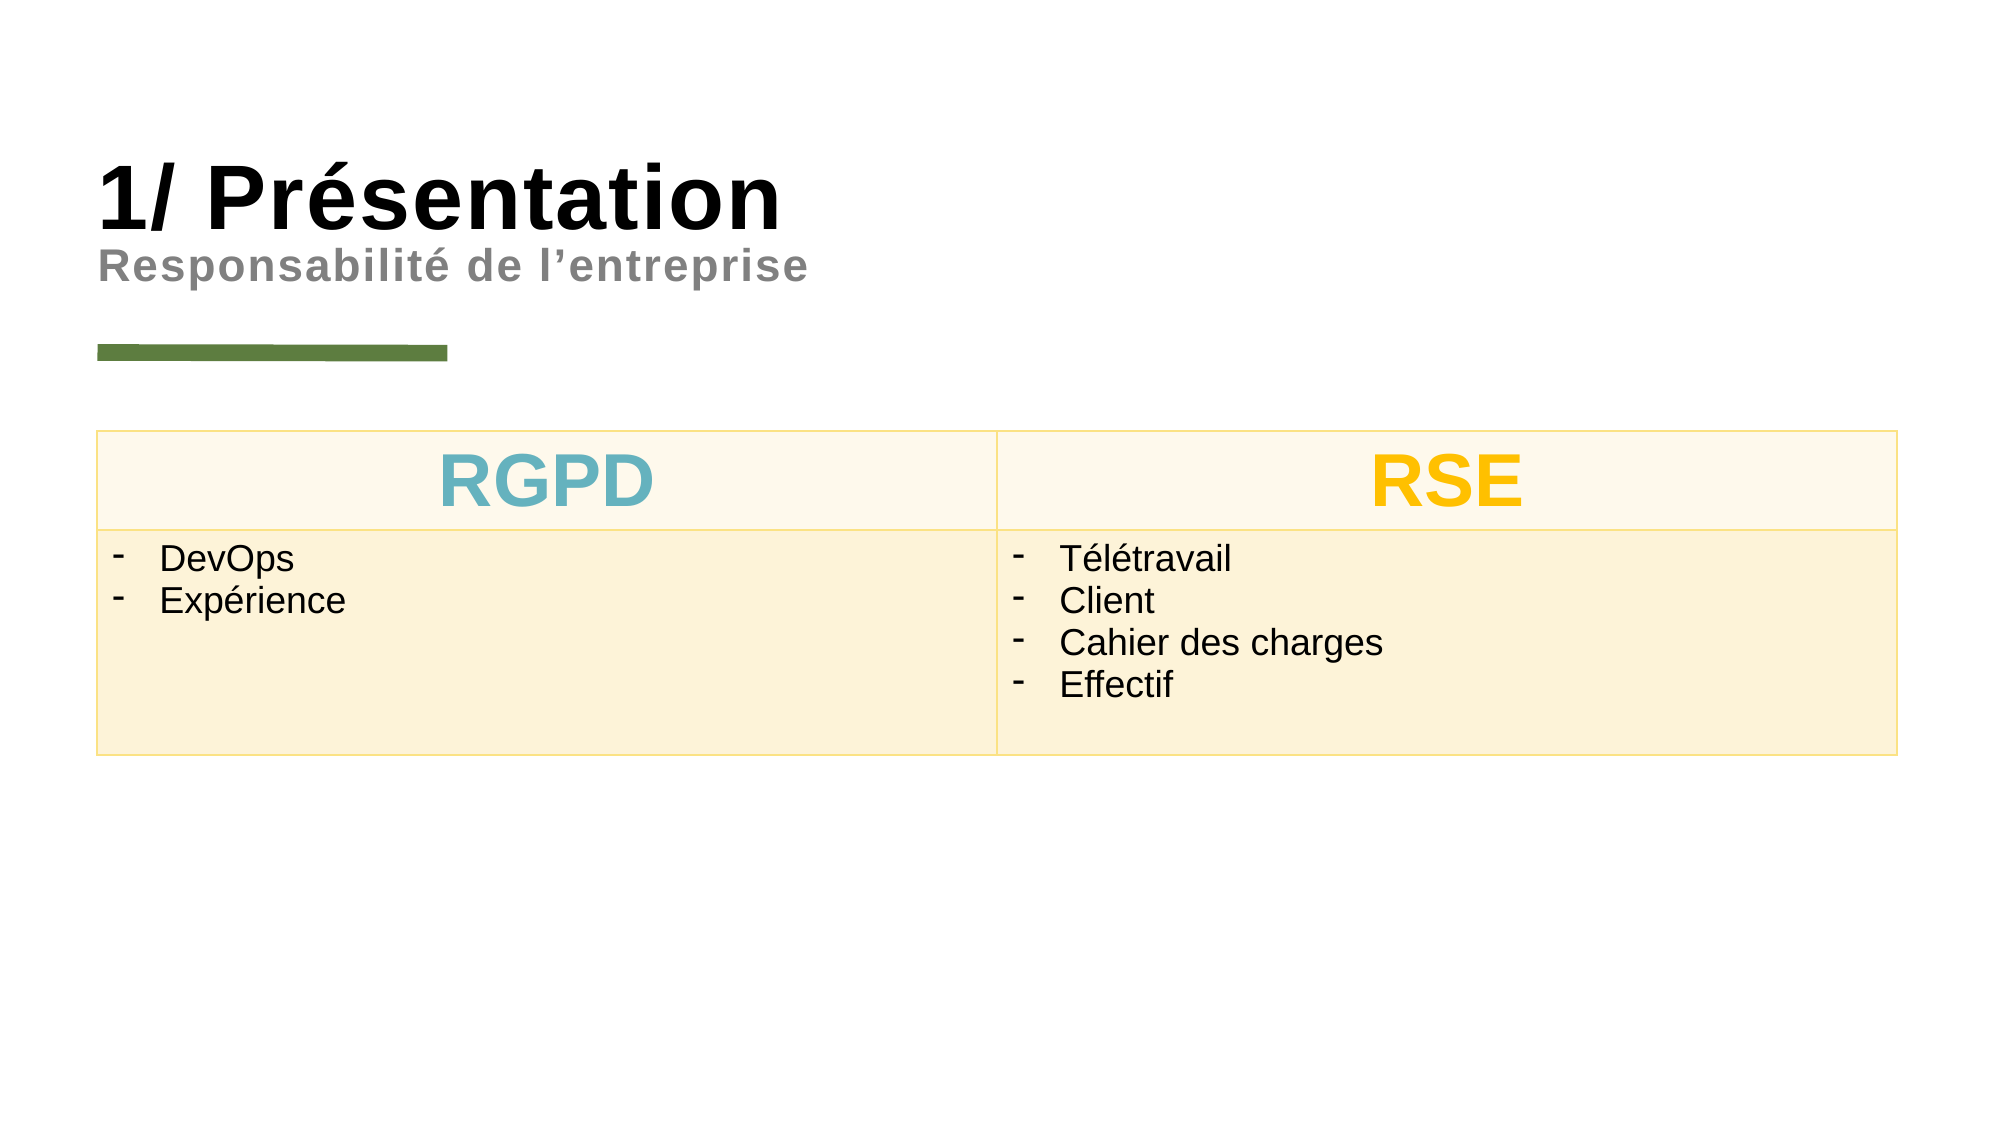

# 1/ Présentation Responsabilité de l’entreprise
| RGPD | RSE |
| --- | --- |
| DevOps Expérience | Télétravail Client Cahier des charges Effectif |